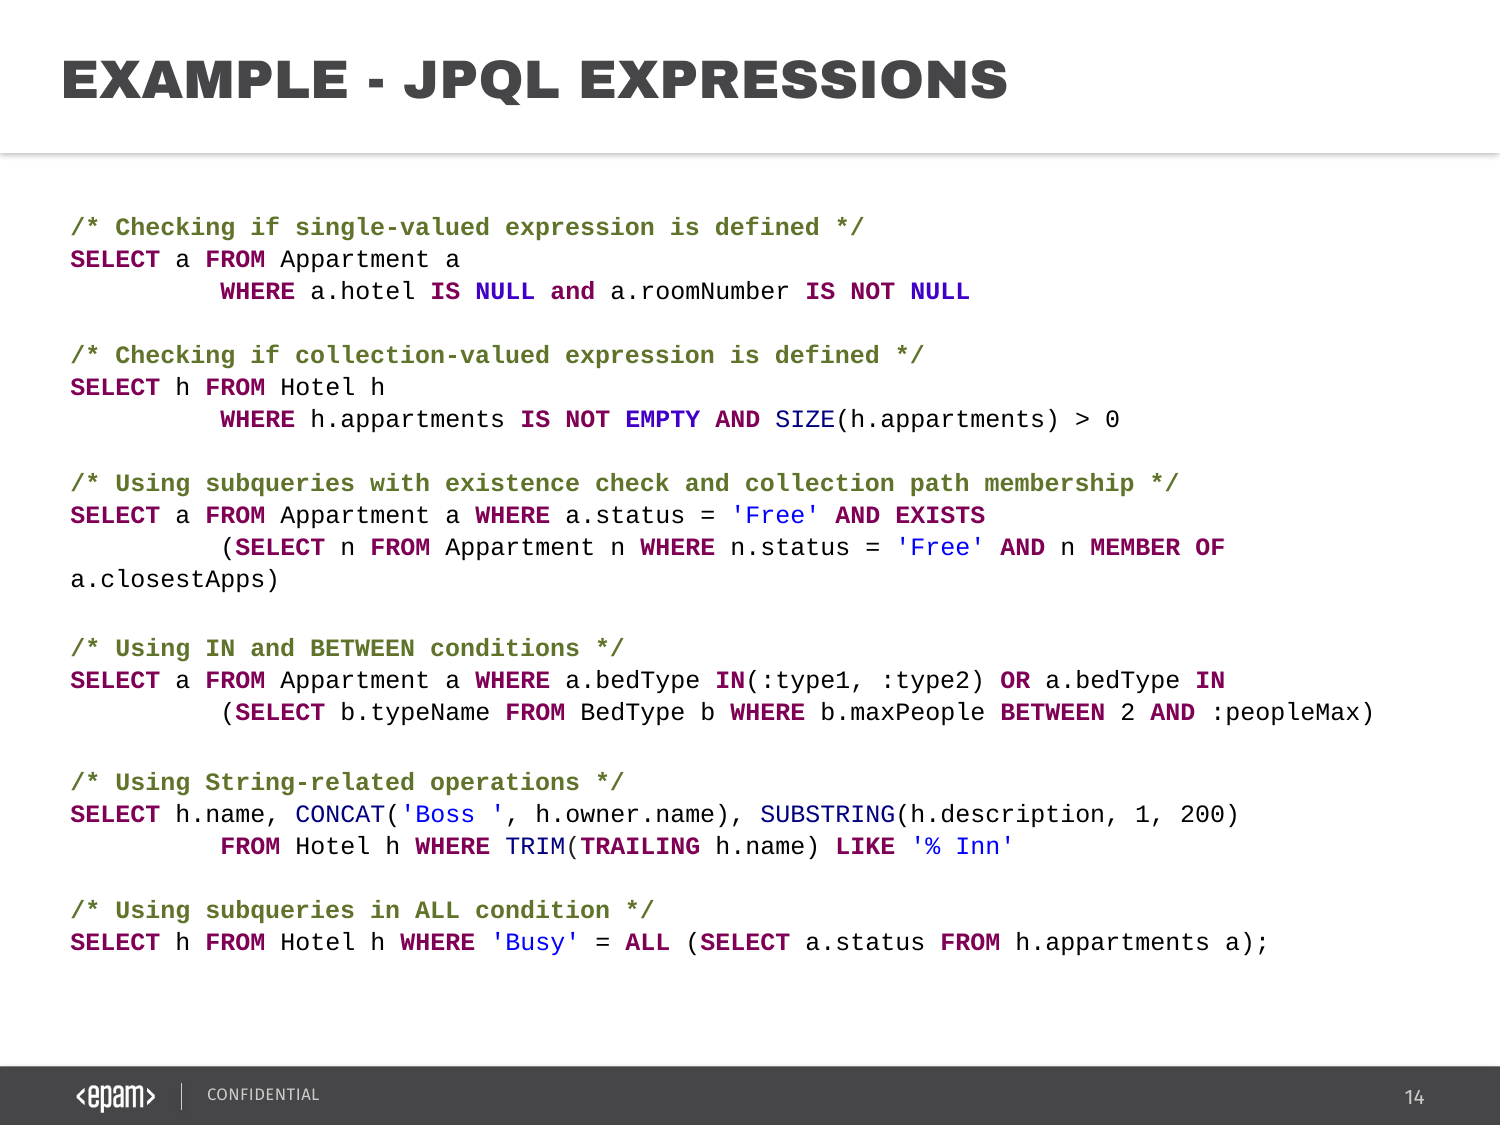

EXAMPLE - JPQL EXPRESSIONS
/* Checking if single-valued expression is defined */
SELECT a FROM Appartment a
	WHERE a.hotel IS NULL and a.roomNumber IS NOT NULL

/* Checking if collection-valued expression is defined */
SELECT h FROM Hotel h
	WHERE h.appartments IS NOT EMPTY AND SIZE(h.appartments) > 0

/* Using subqueries with existence check and collection path membership */
SELECT a FROM Appartment a WHERE a.status = 'Free' AND EXISTS
	(SELECT n FROM Appartment n WHERE n.status = 'Free' AND n MEMBER OF a.closestApps)

/* Using IN and BETWEEN conditions */
SELECT a FROM Appartment a WHERE a.bedType IN(:type1, :type2) OR a.bedType IN
	(SELECT b.typeName FROM BedType b WHERE b.maxPeople BETWEEN 2 AND :peopleMax)

/* Using String-related operations */
SELECT h.name, CONCAT('Boss ', h.owner.name), SUBSTRING(h.description, 1, 200)
	FROM Hotel h WHERE TRIM(TRAILING h.name) LIKE '% Inn'

/* Using subqueries in ALL condition */
SELECT h FROM Hotel h WHERE 'Busy' = ALL (SELECT a.status FROM h.appartments a);